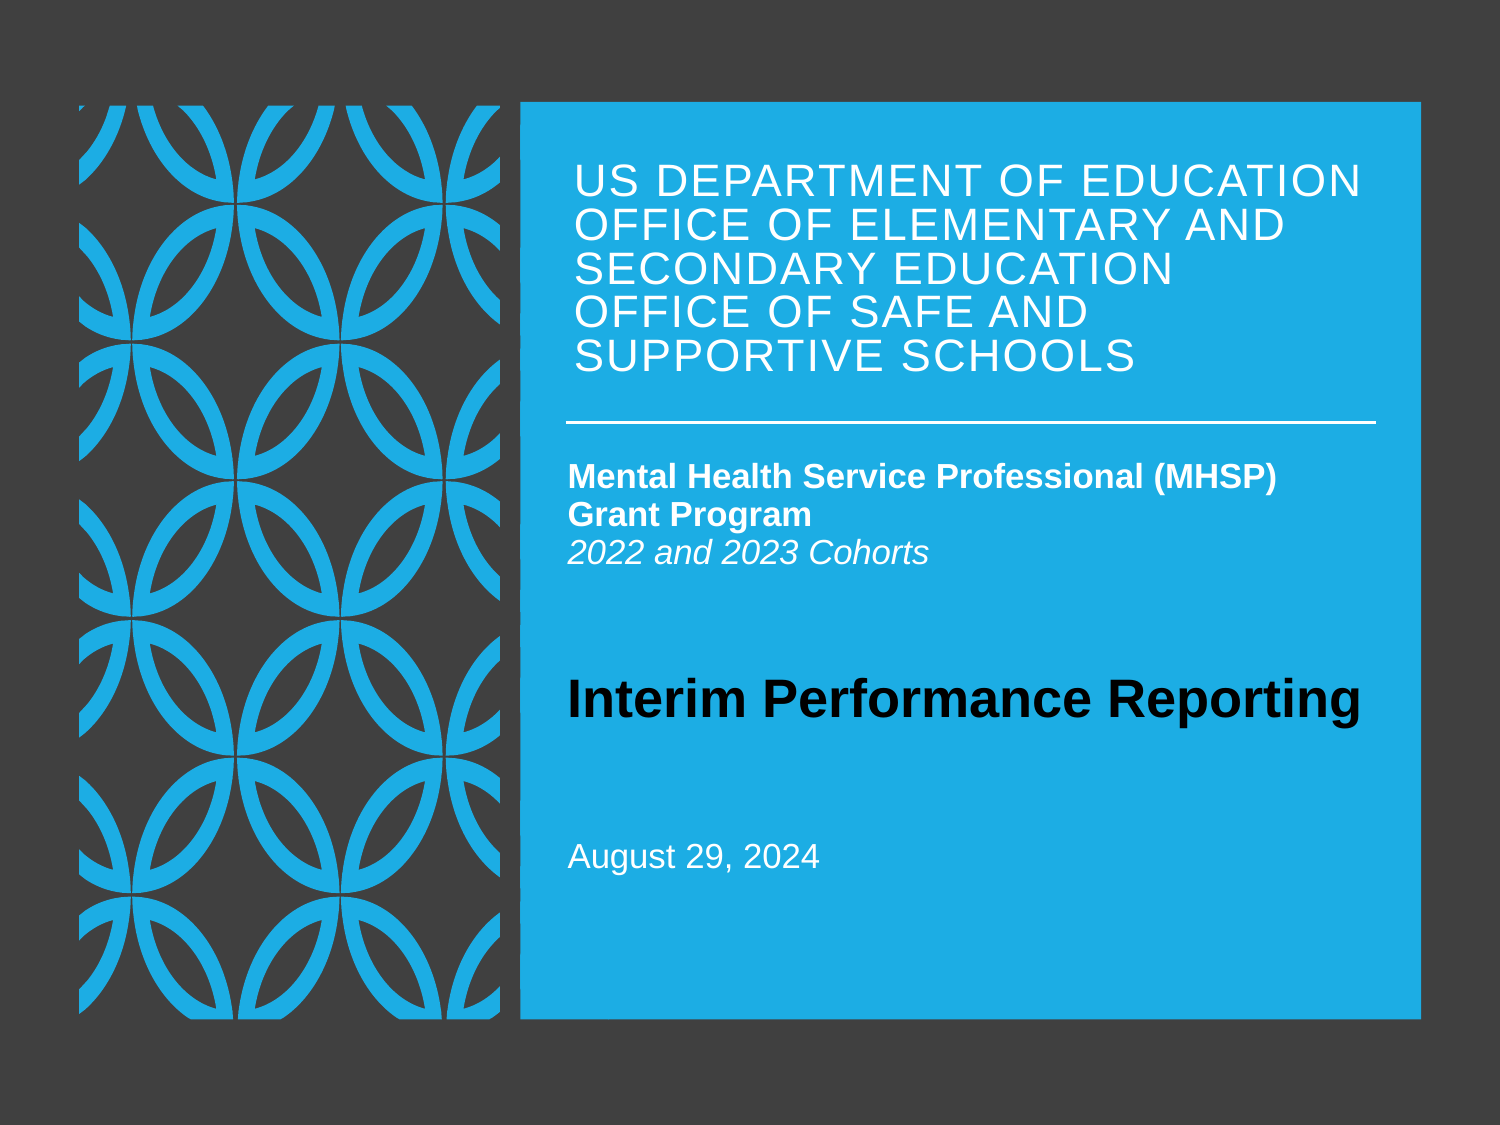

US Department of Education
Office of Elementary and Secondary Education
Office of Safe and Supportive Schools

Mental Health Service Professional (MHSP) Grant Program
2022 and 2023 Cohorts

Interim Performance Reporting

August 29, 2024